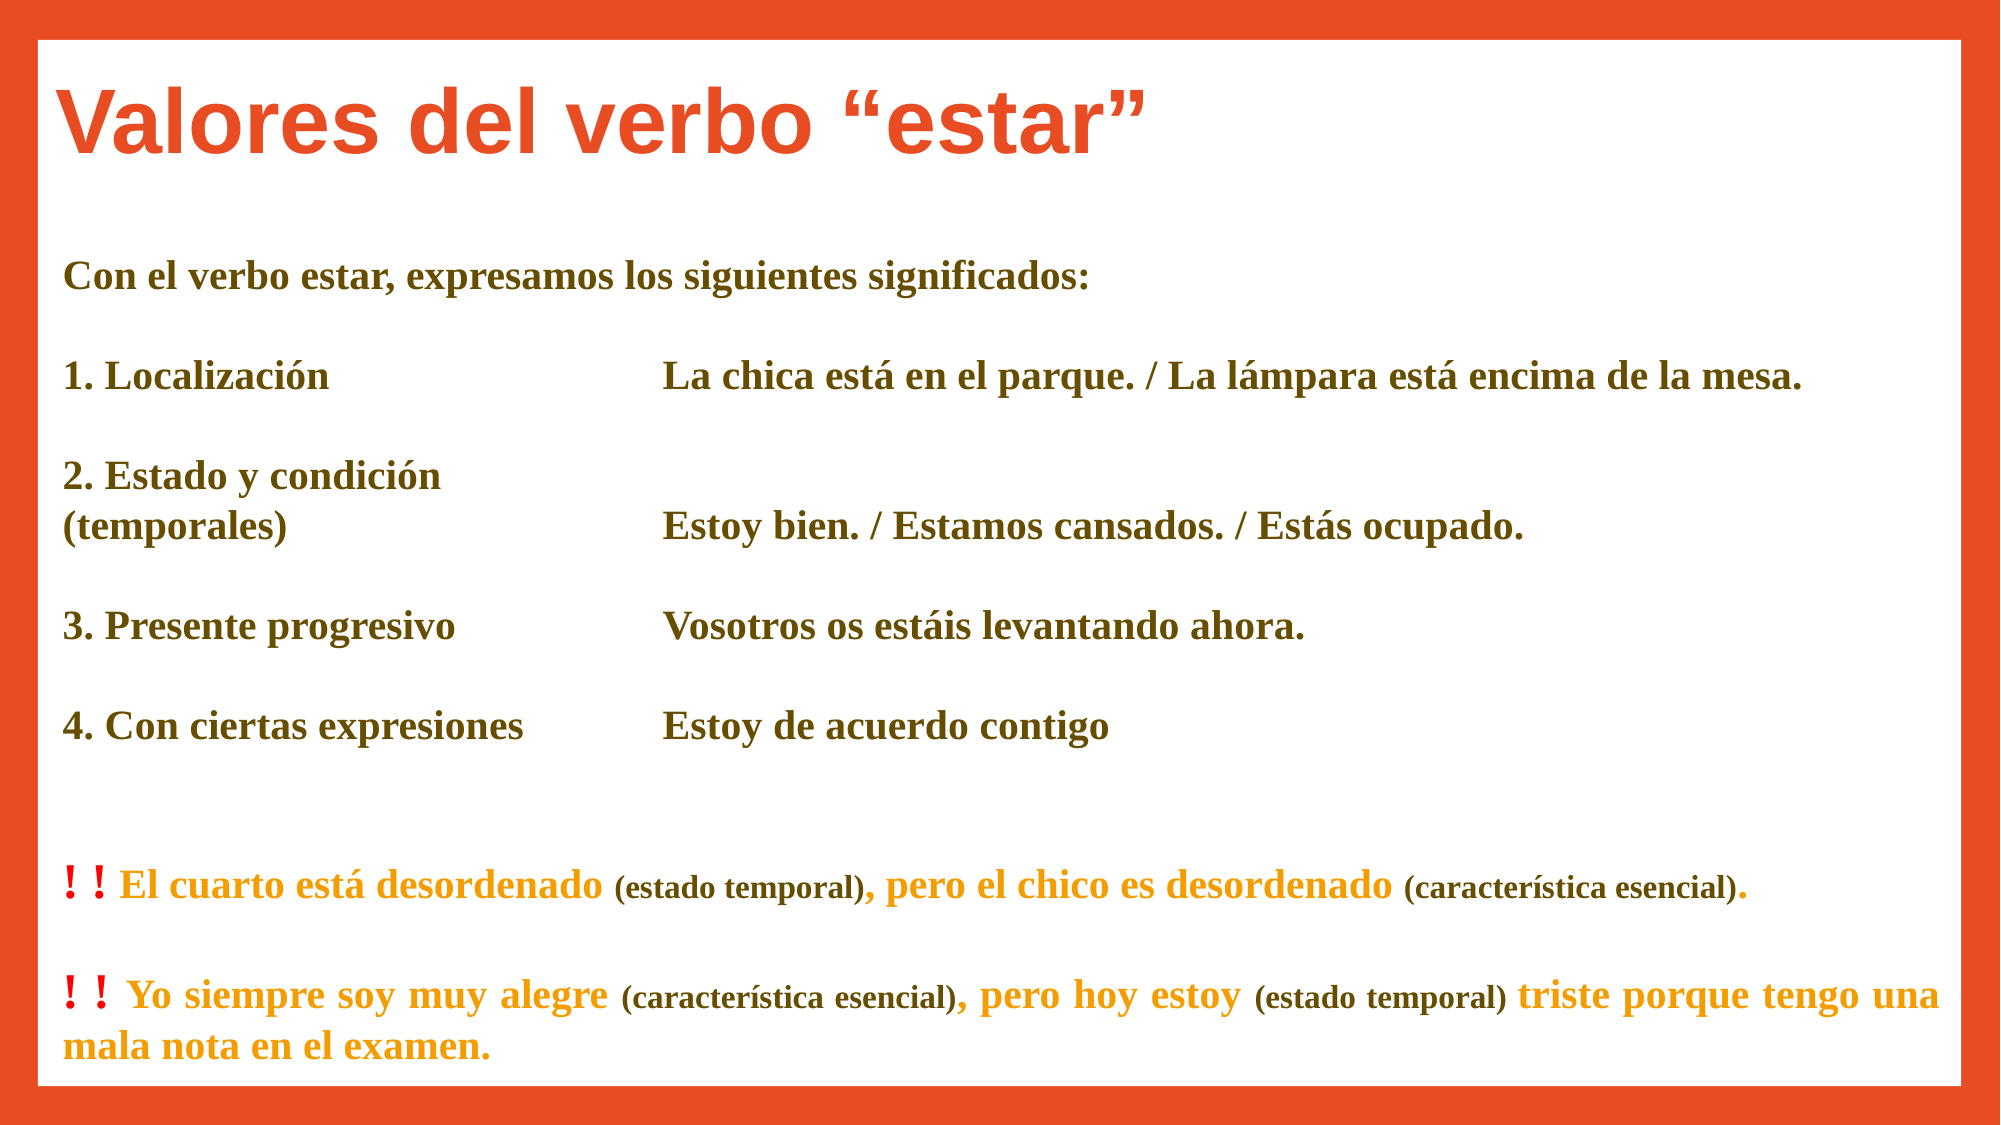

# Valores del verbo “estar”

Con el verbo estar, expresamos los siguientes significados:

1. Localización			La chica está en el parque. / La lámpara está encima de la mesa.

2. Estado y condición
(temporales)			Estoy bien. / Estamos cansados. / Estás ocupado.

3. Presente progresivo		Vosotros os estáis levantando ahora.

4. Con ciertas expresiones	Estoy de acuerdo contigo

! ! El cuarto está desordenado (estado temporal), pero el chico es desordenado (característica esencial).

! ! Yo siempre soy muy alegre (característica esencial), pero hoy estoy (estado temporal) triste porque tengo una mala nota en el examen.